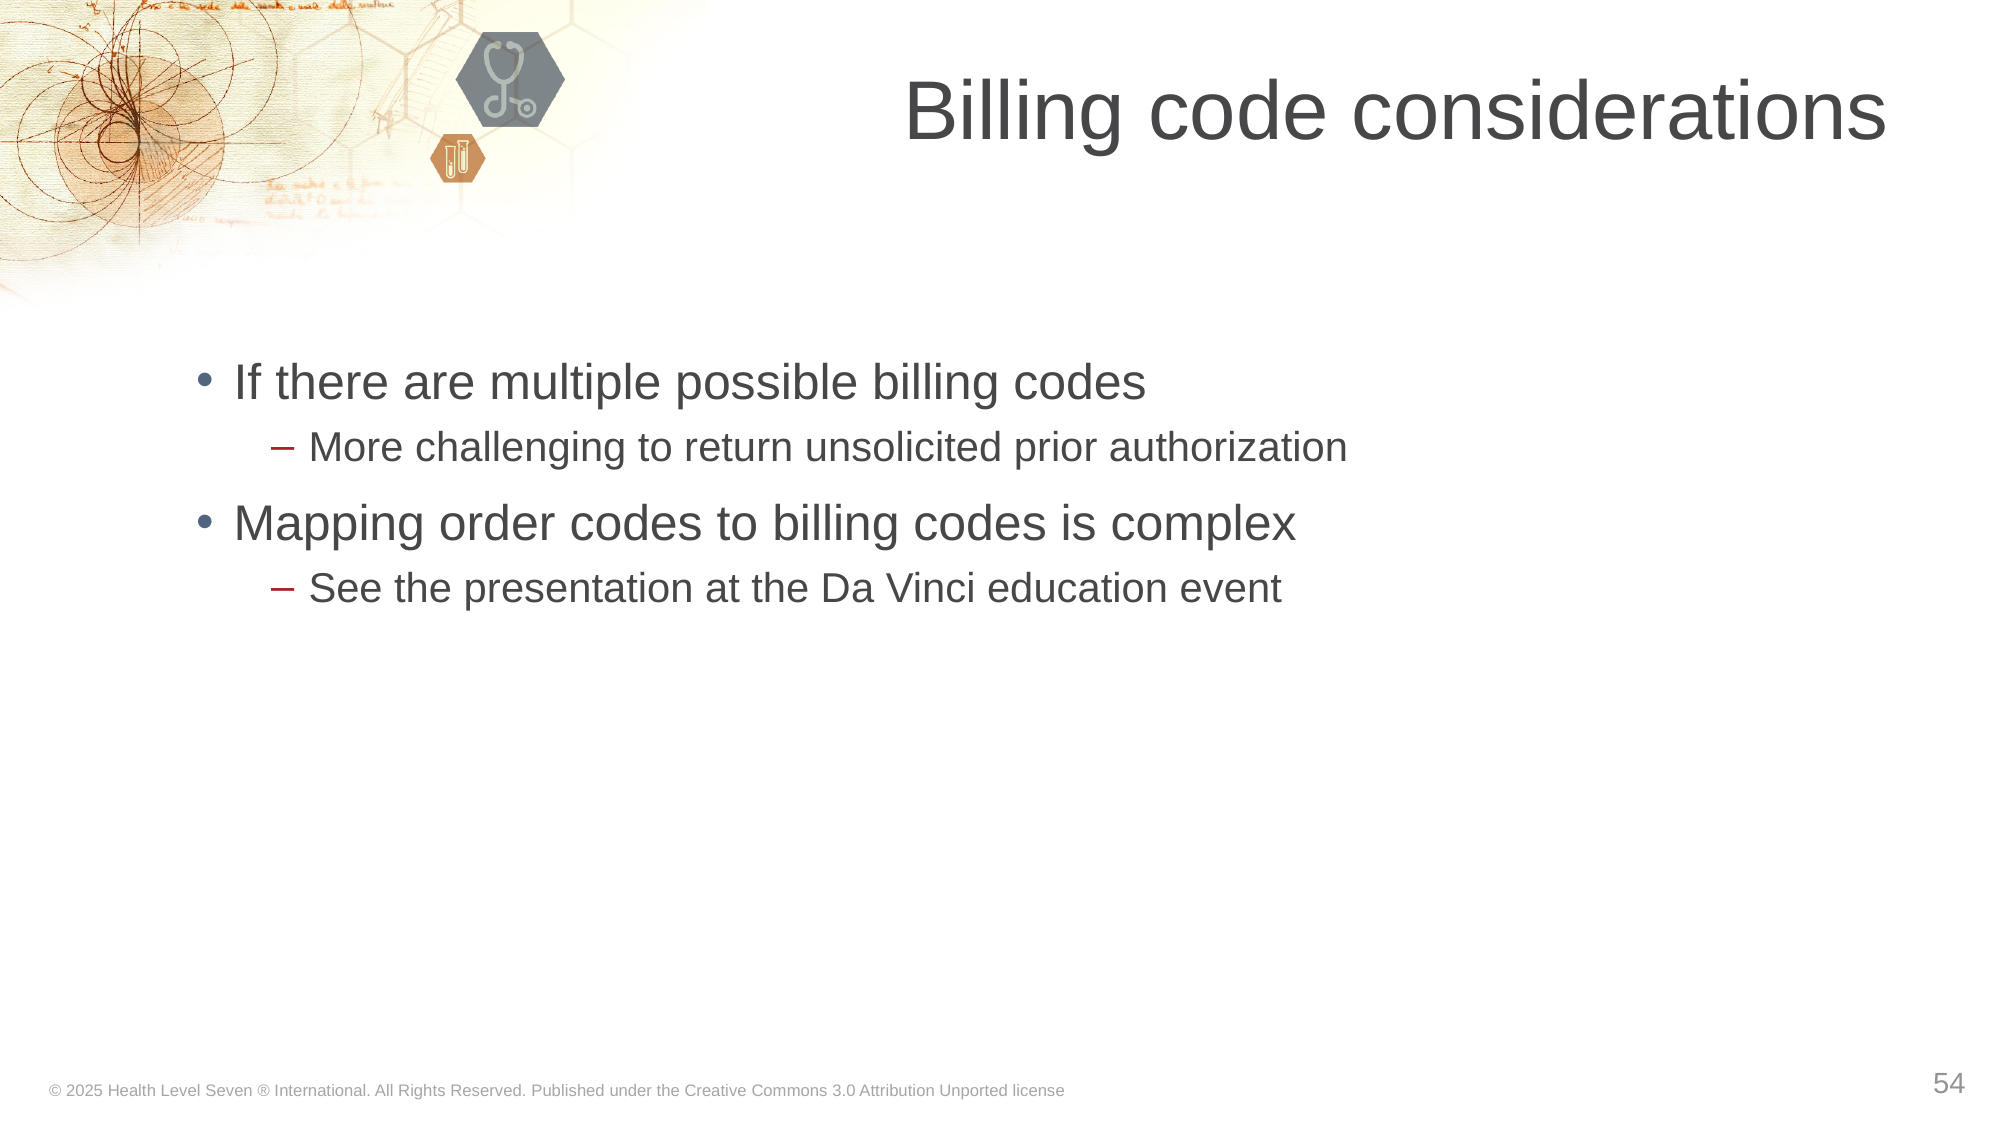

# Billing code considerations
If there are multiple possible billing codes
More challenging to return unsolicited prior authorization
Mapping order codes to billing codes is complex
See the presentation at the Da Vinci education event
54